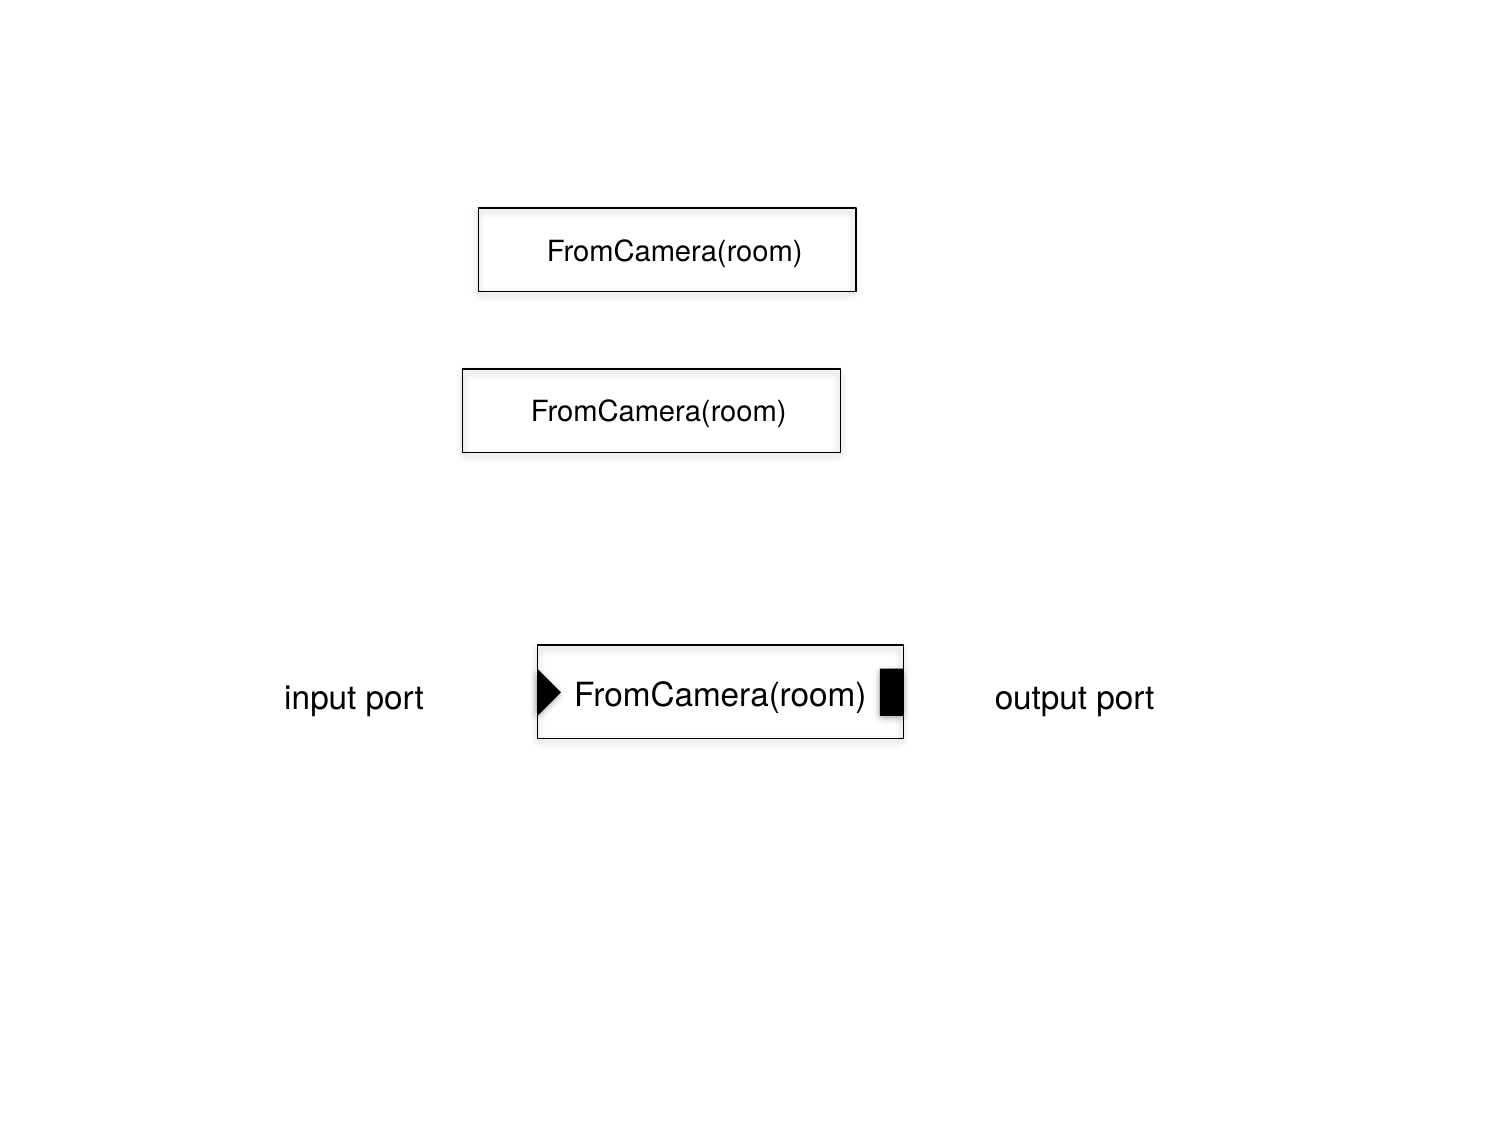

FromCamera(room)

FromCamera(room)

FromCamera(room)
input port

output port